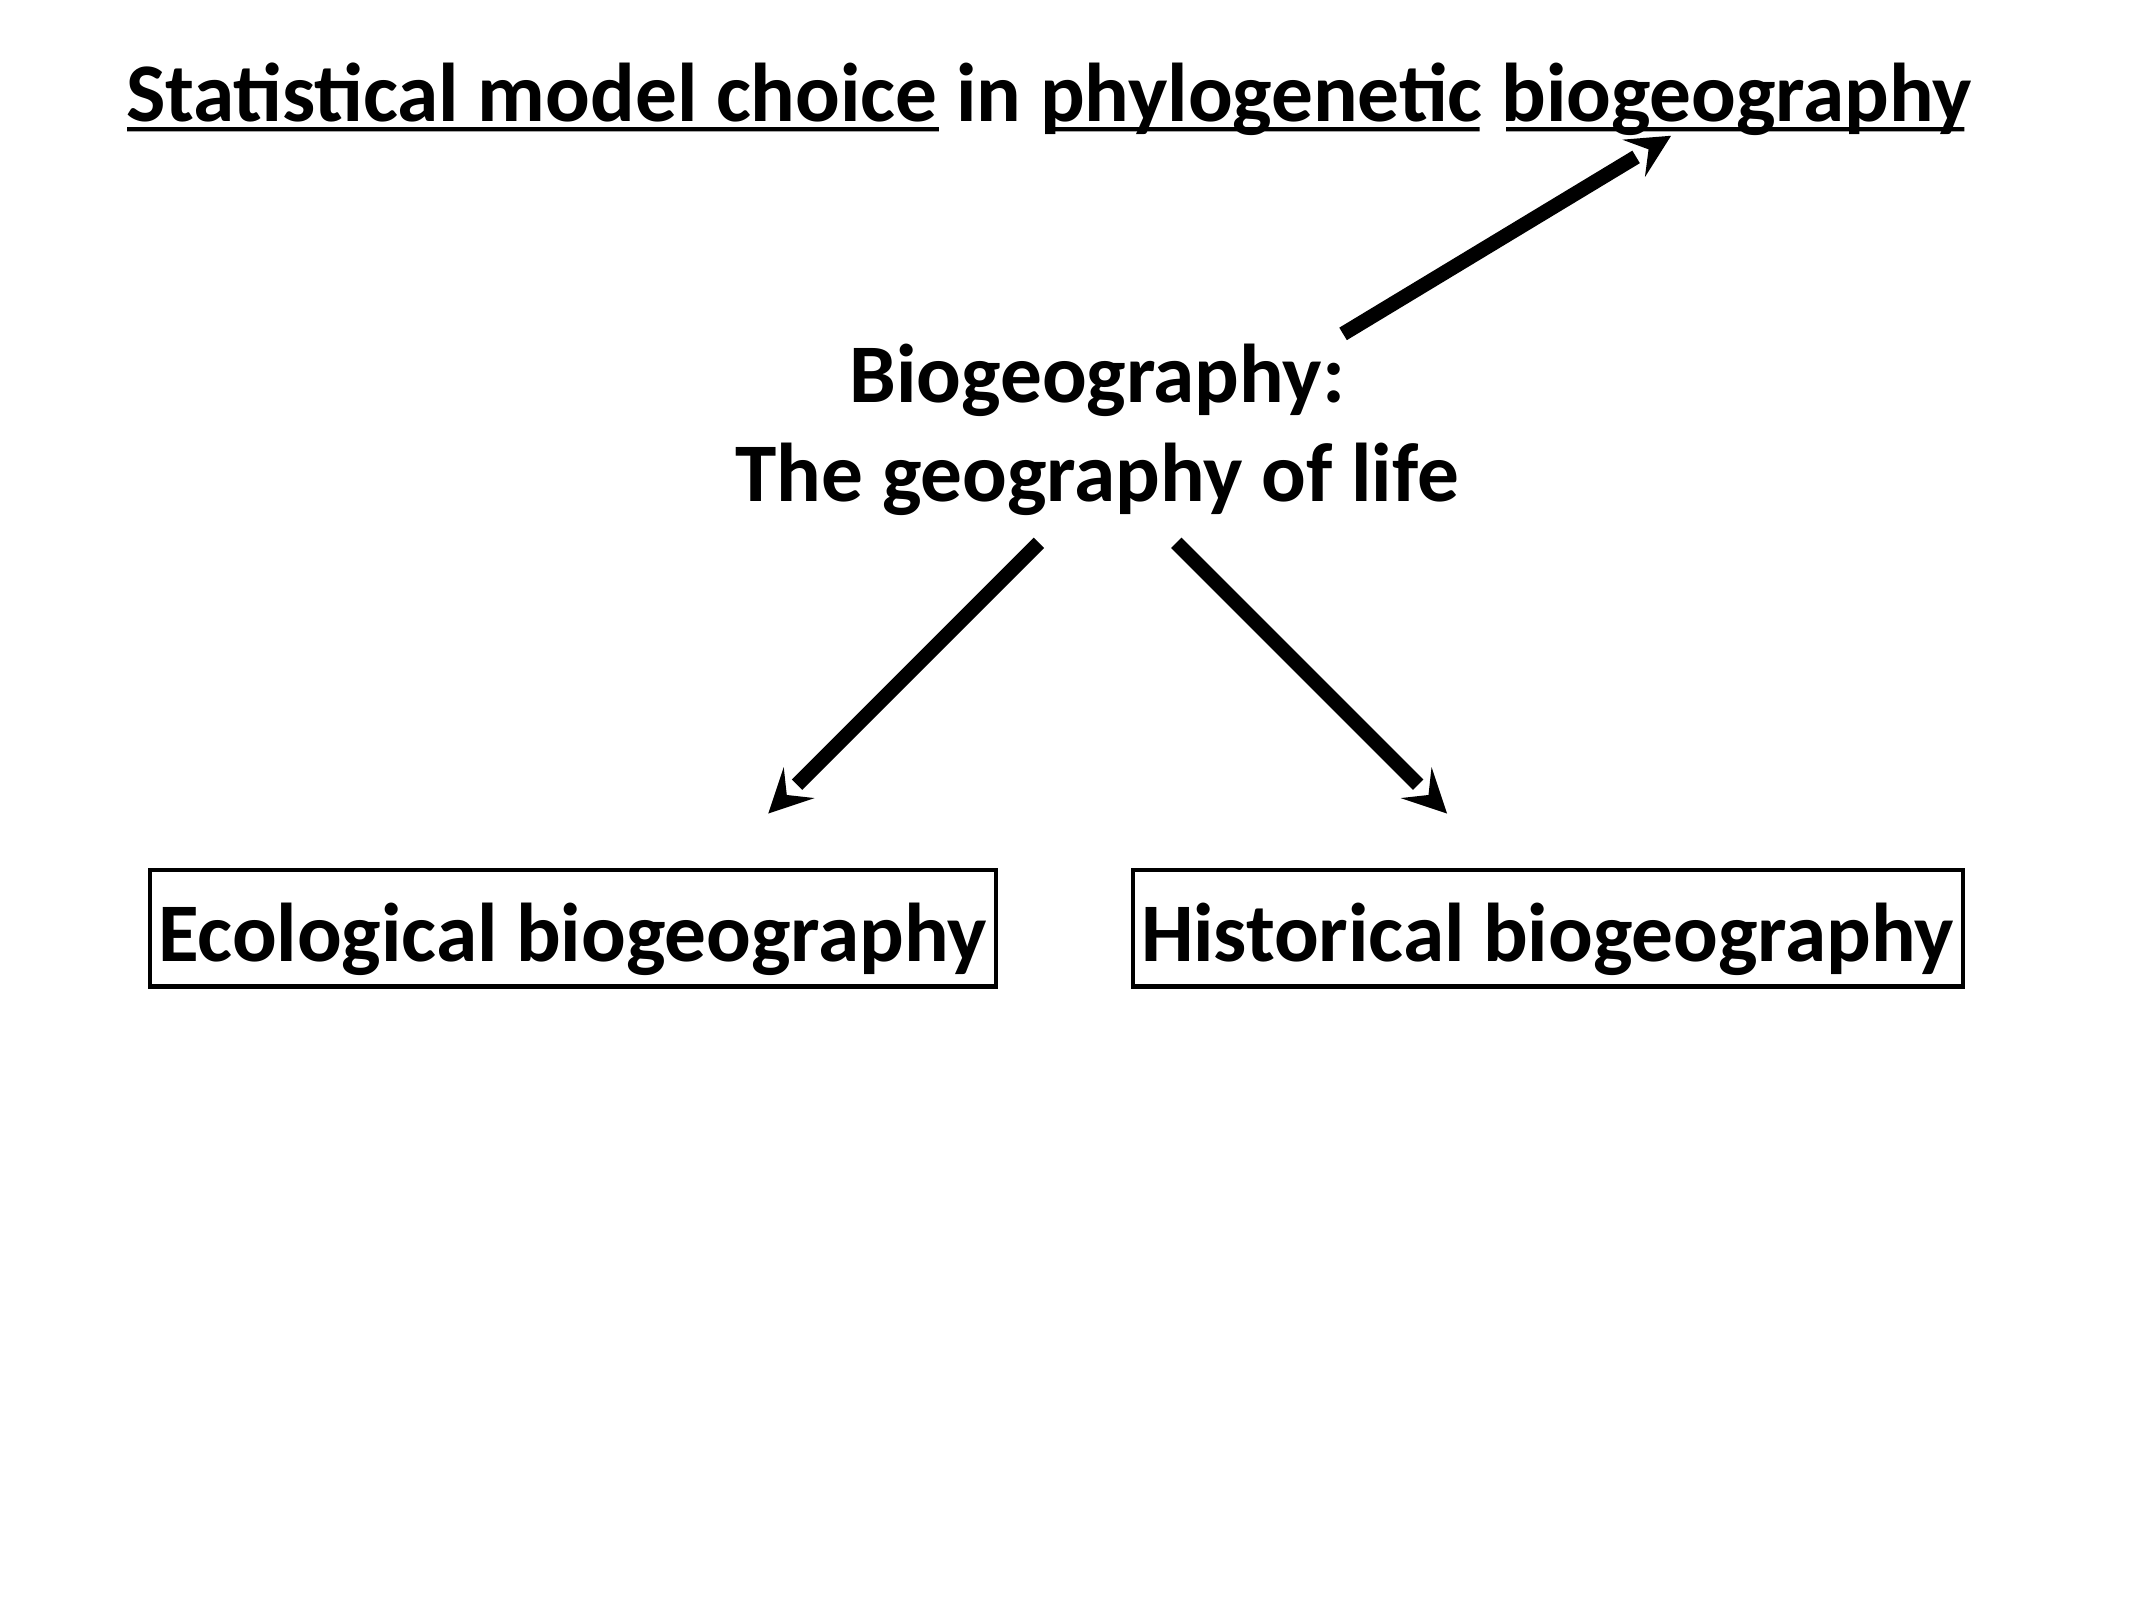

# Statistical model choice in phylogenetic biogeography

Biogeography:
The geography of life

Ecological biogeography
Historical biogeography